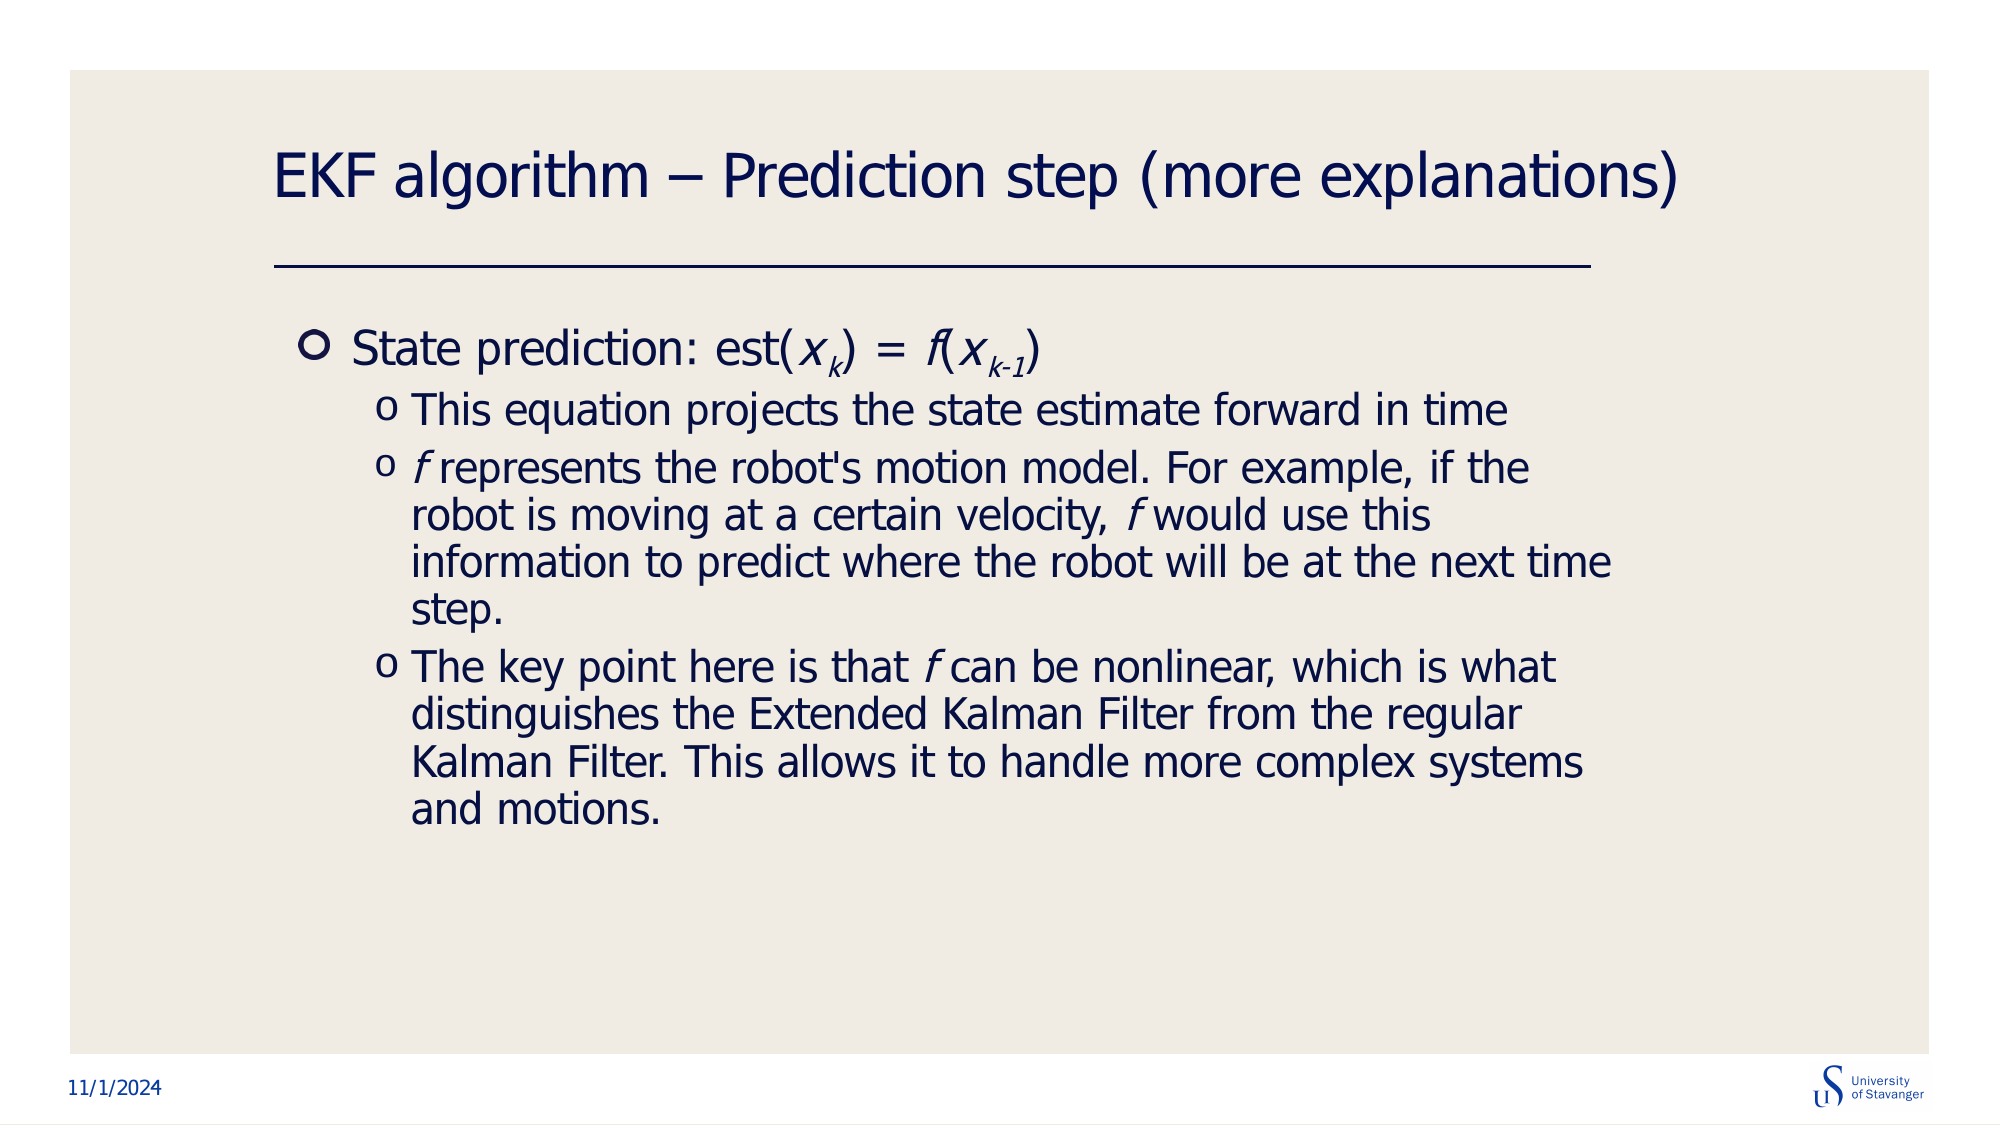

# EKF algorithm – Prediction step (more explanations)

State prediction: est(xk) = f(xk-1)
This equation projects the state estimate forward in time
f represents the robot's motion model. For example, if the robot is moving at a certain velocity, f would use this information to predict where the robot will be at the next time step.
The key point here is that f can be nonlinear, which is what distinguishes the Extended Kalman Filter from the regular Kalman Filter. This allows it to handle more complex systems and motions.

11/1/2024